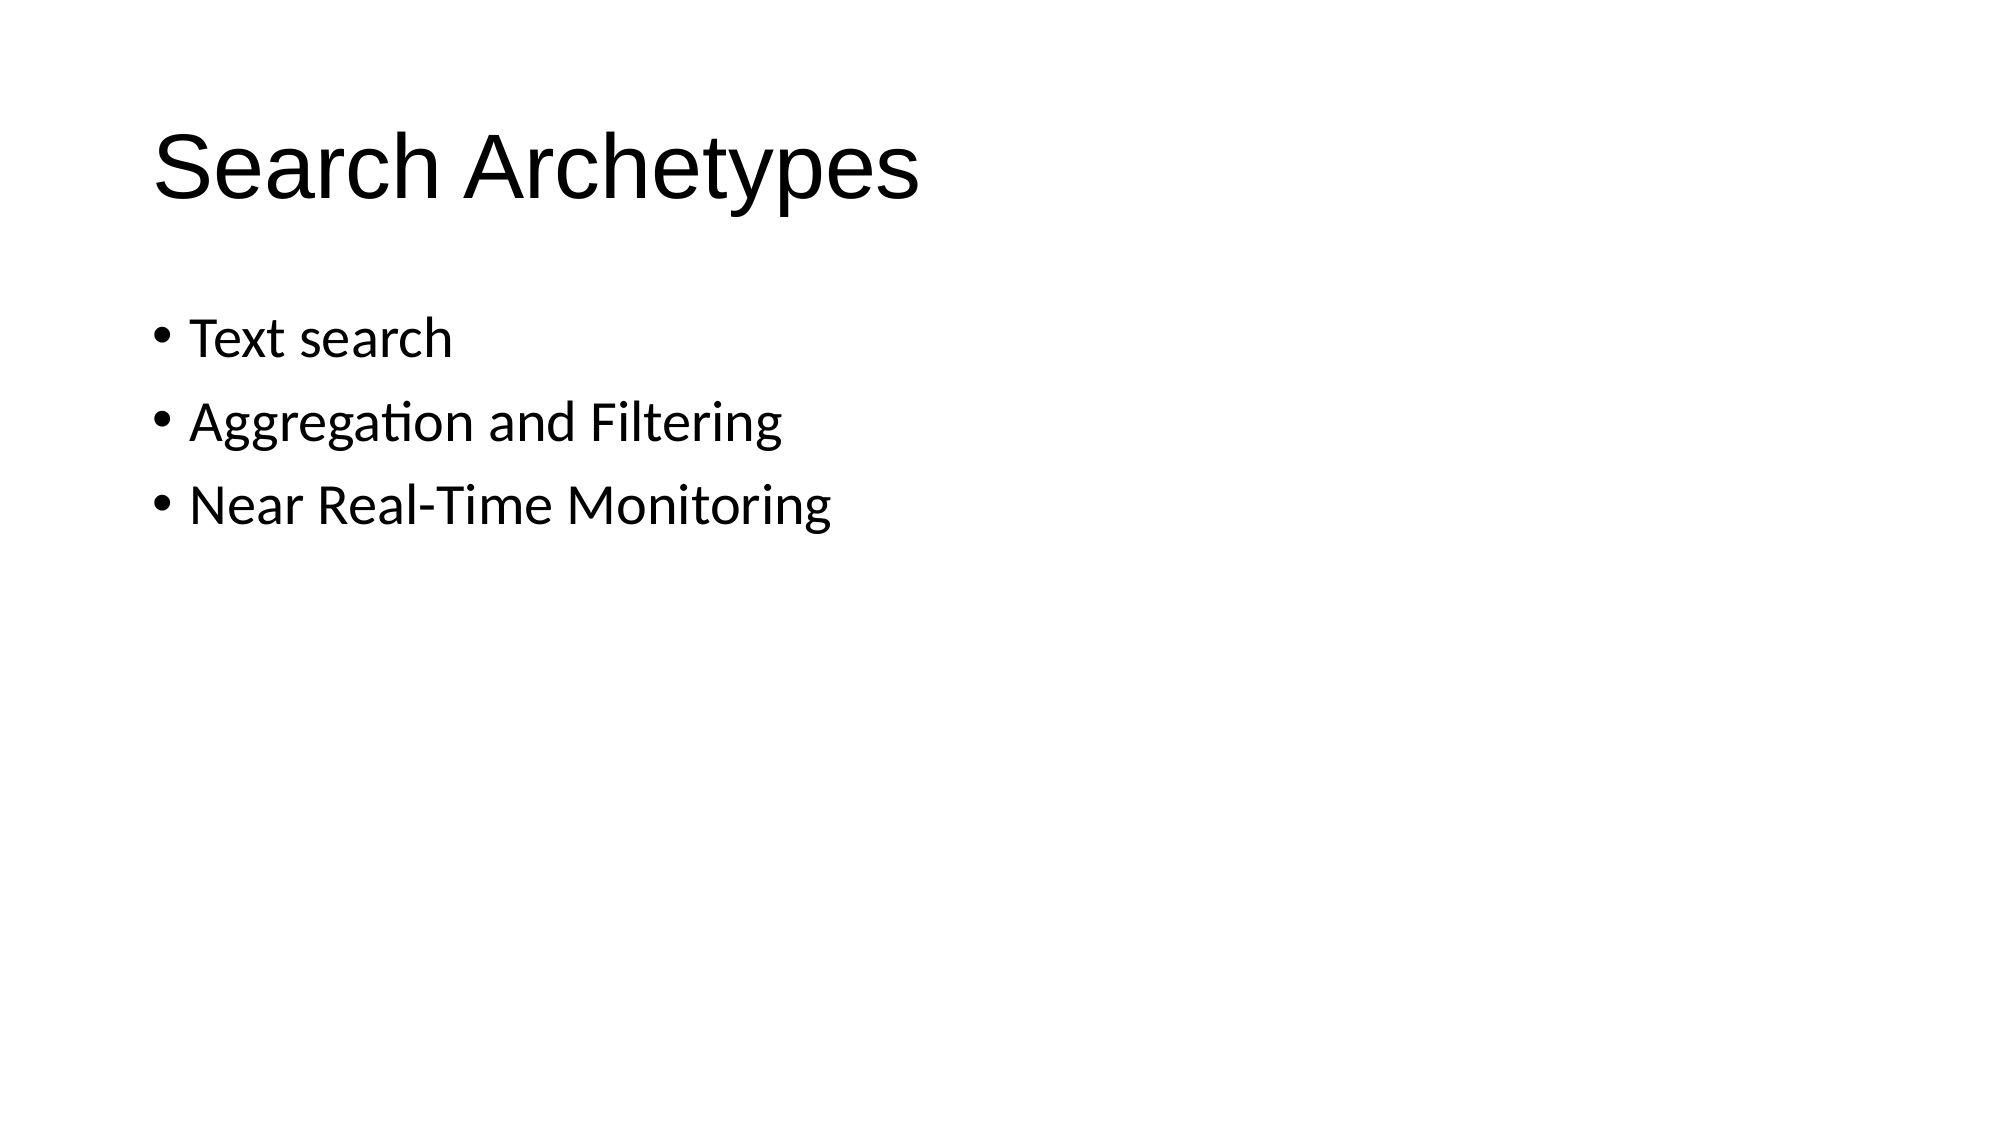

# Search Archetypes
Text search
Aggregation and Filtering
Near Real-Time Monitoring